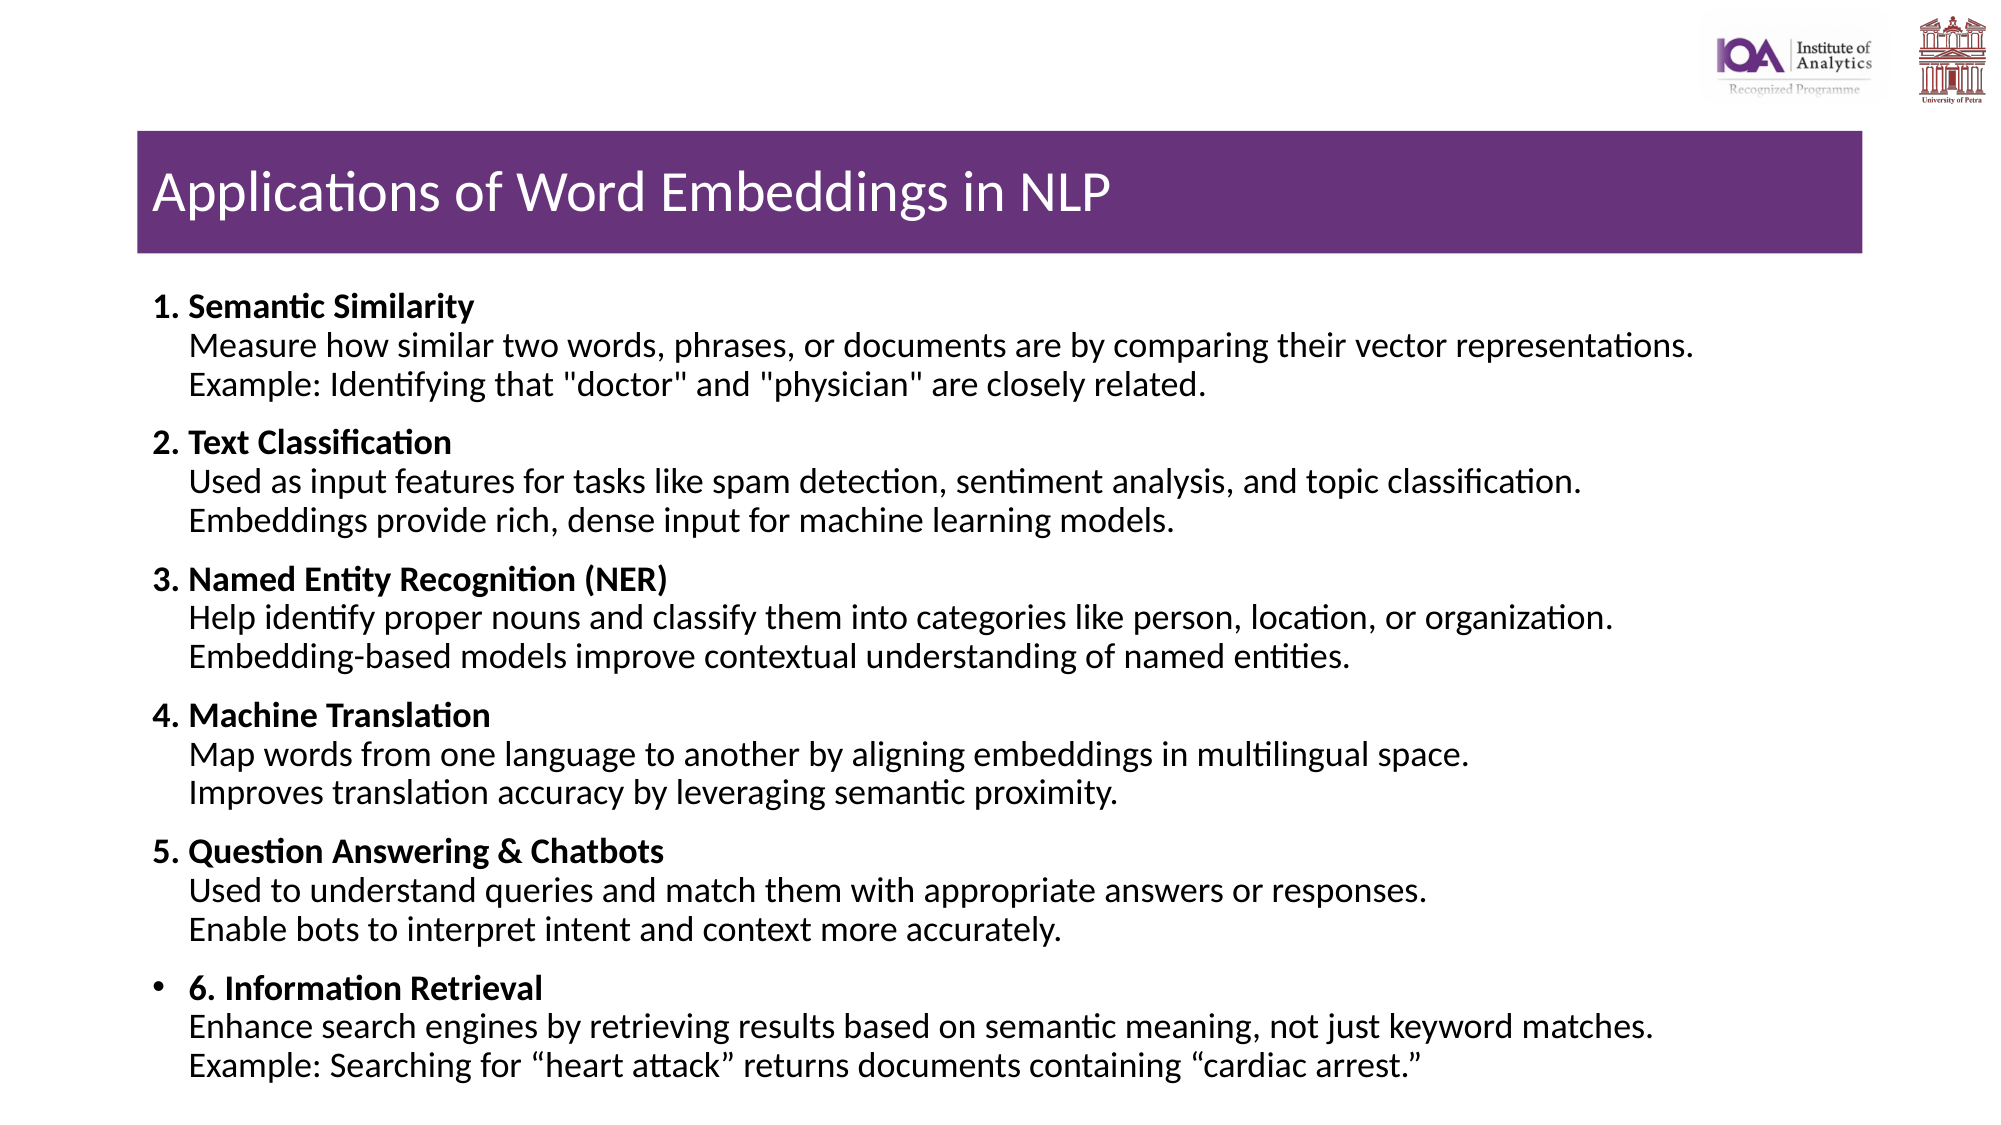

# Applications of Word Embeddings in NLP
1. Semantic Similarity
Measure how similar two words, phrases, or documents are by comparing their vector representations.
Example: Identifying that "doctor" and "physician" are closely related.
2. Text Classification
Used as input features for tasks like spam detection, sentiment analysis, and topic classification.
Embeddings provide rich, dense input for machine learning models.
3. Named Entity Recognition (NER)
Help identify proper nouns and classify them into categories like person, location, or organization.
Embedding-based models improve contextual understanding of named entities.
4. Machine Translation
Map words from one language to another by aligning embeddings in multilingual space.
Improves translation accuracy by leveraging semantic proximity.
5. Question Answering & Chatbots
Used to understand queries and match them with appropriate answers or responses.
Enable bots to interpret intent and context more accurately.
6. Information Retrieval
Enhance search engines by retrieving results based on semantic meaning, not just keyword matches.
Example: Searching for “heart attack” returns documents containing “cardiac arrest.”